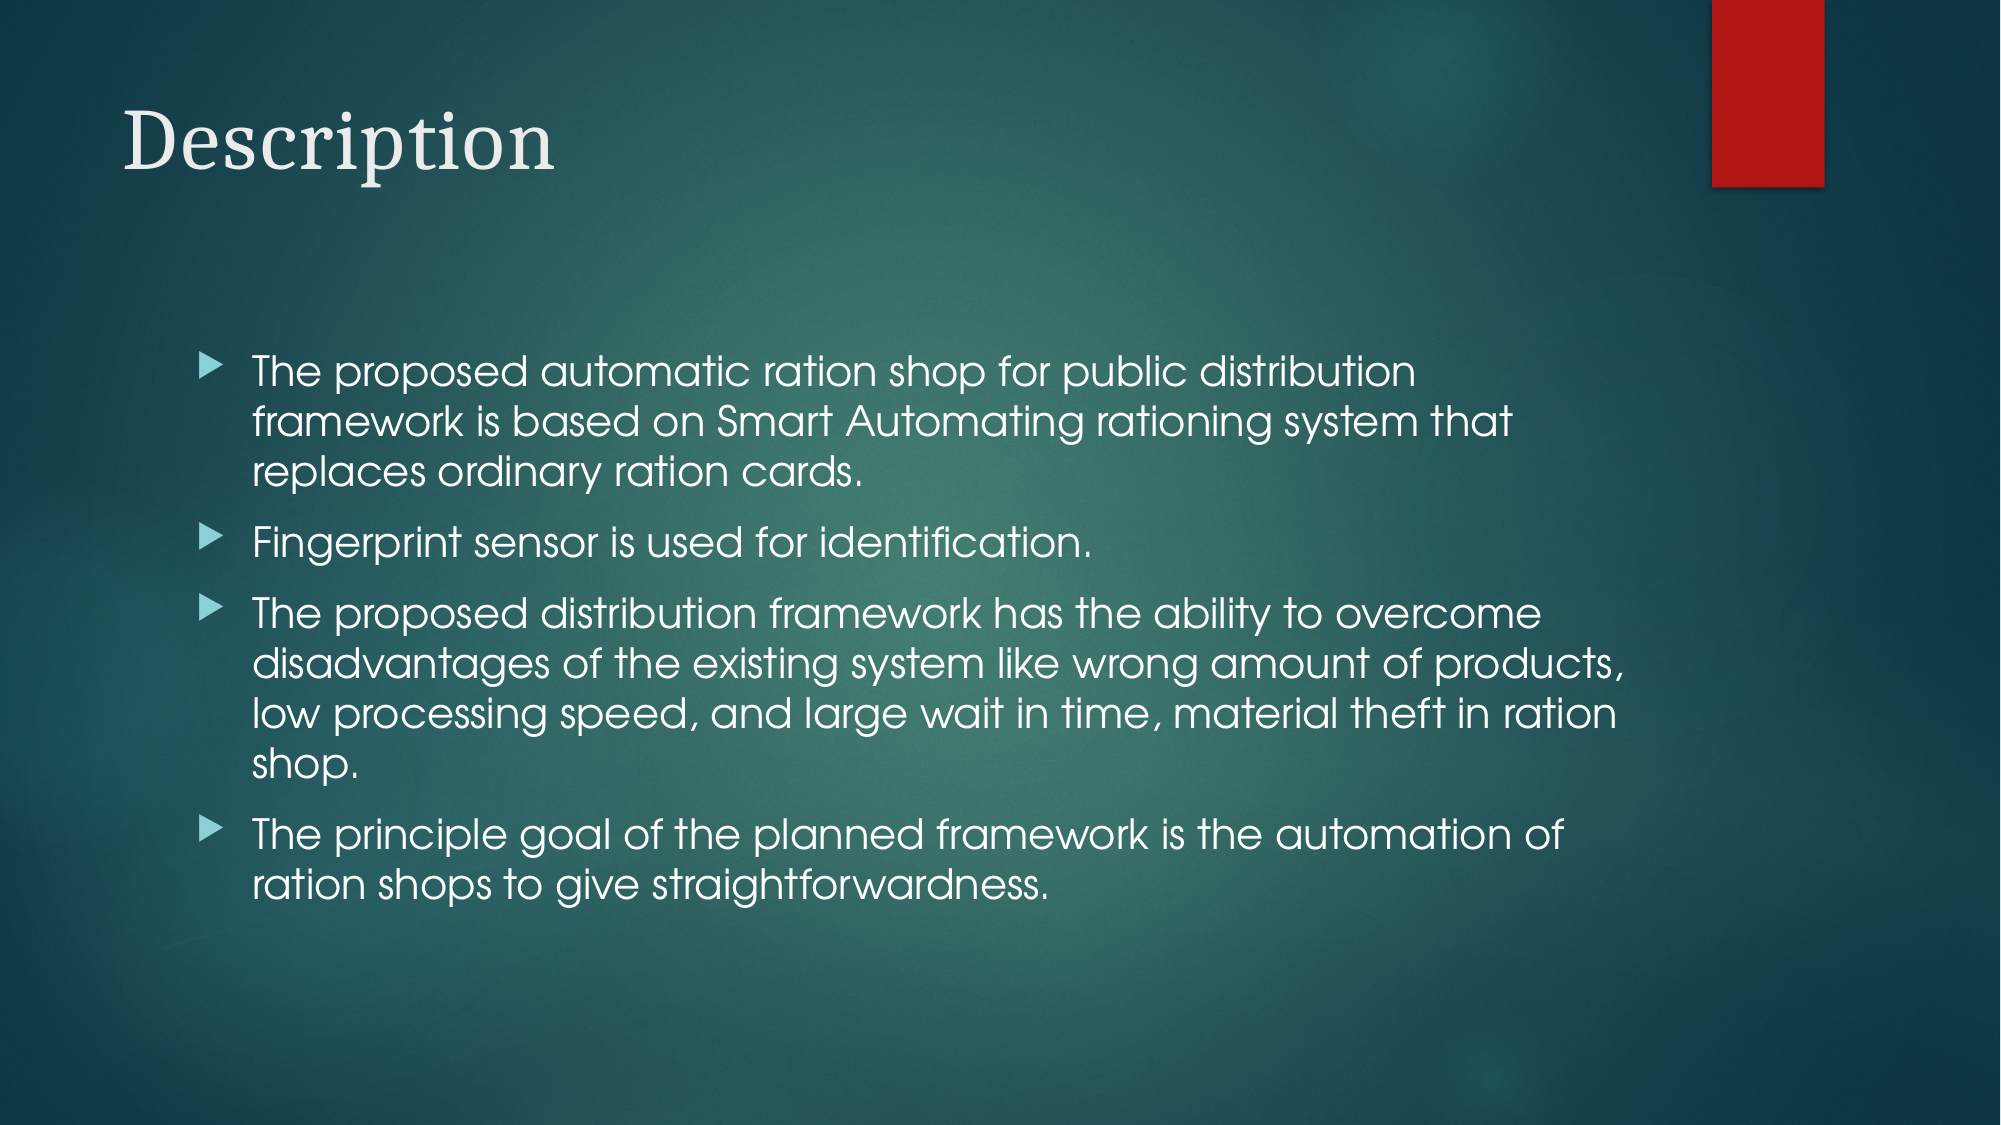

# Description
The proposed automatic ration shop for public distribution framework is based on Smart Automating rationing system that replaces ordinary ration cards.
Fingerprint sensor is used for identification.
The proposed distribution framework has the ability to overcome disadvantages of the existing system like wrong amount of products, low processing speed, and large wait in time, material theft in ration shop.
The principle goal of the planned framework is the automation of ration shops to give straightforwardness.